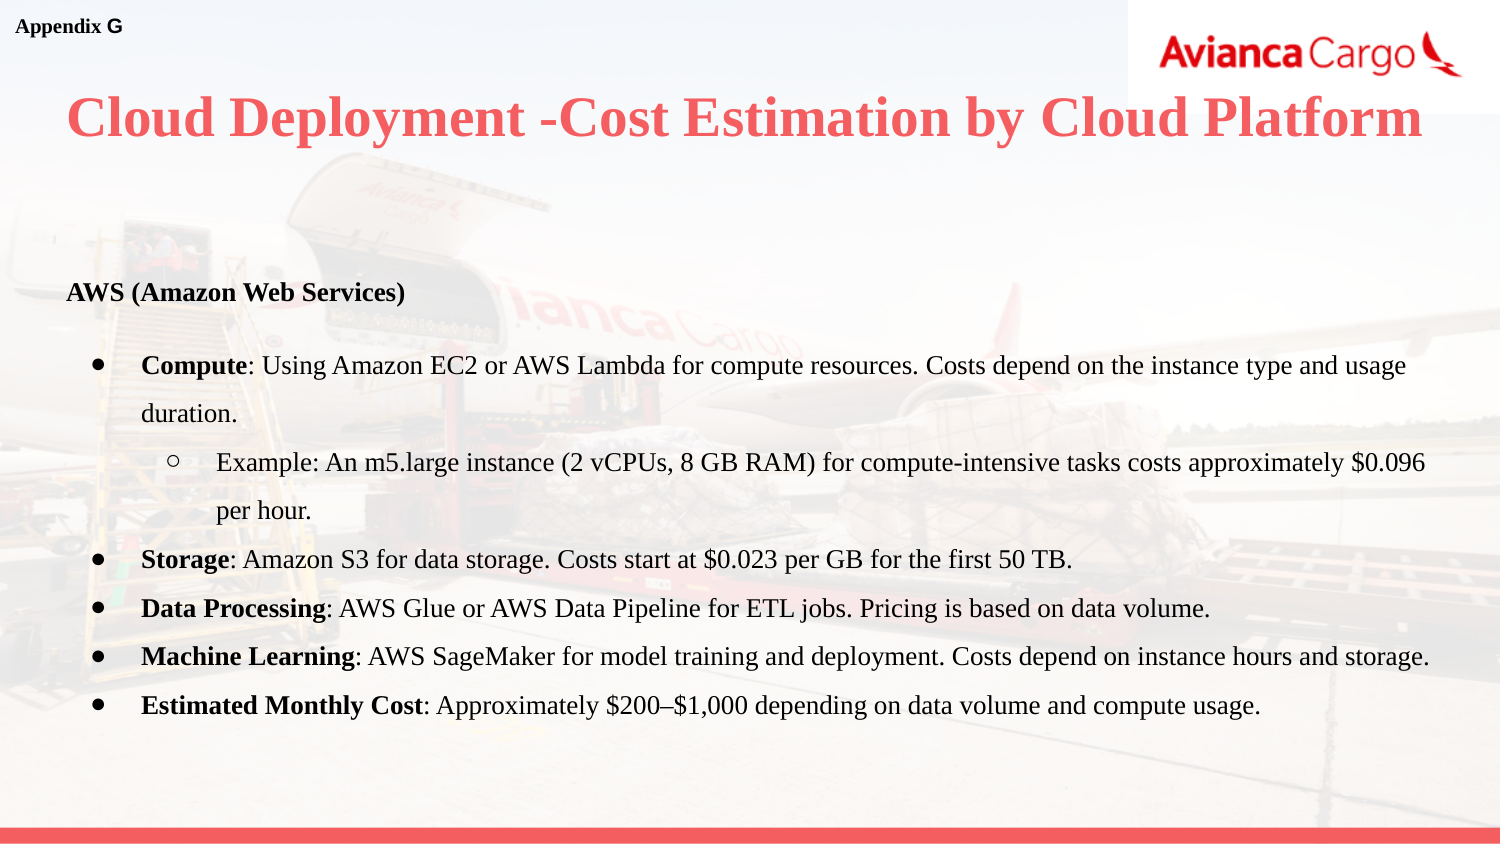

Appendix G
# Cloud Deployment -Cost Estimation by Cloud Platform
AWS (Amazon Web Services)
Compute: Using Amazon EC2 or AWS Lambda for compute resources. Costs depend on the instance type and usage duration.
Example: An m5.large instance (2 vCPUs, 8 GB RAM) for compute-intensive tasks costs approximately $0.096 per hour.
Storage: Amazon S3 for data storage. Costs start at $0.023 per GB for the first 50 TB.
Data Processing: AWS Glue or AWS Data Pipeline for ETL jobs. Pricing is based on data volume.
Machine Learning: AWS SageMaker for model training and deployment. Costs depend on instance hours and storage.
Estimated Monthly Cost: Approximately $200–$1,000 depending on data volume and compute usage.